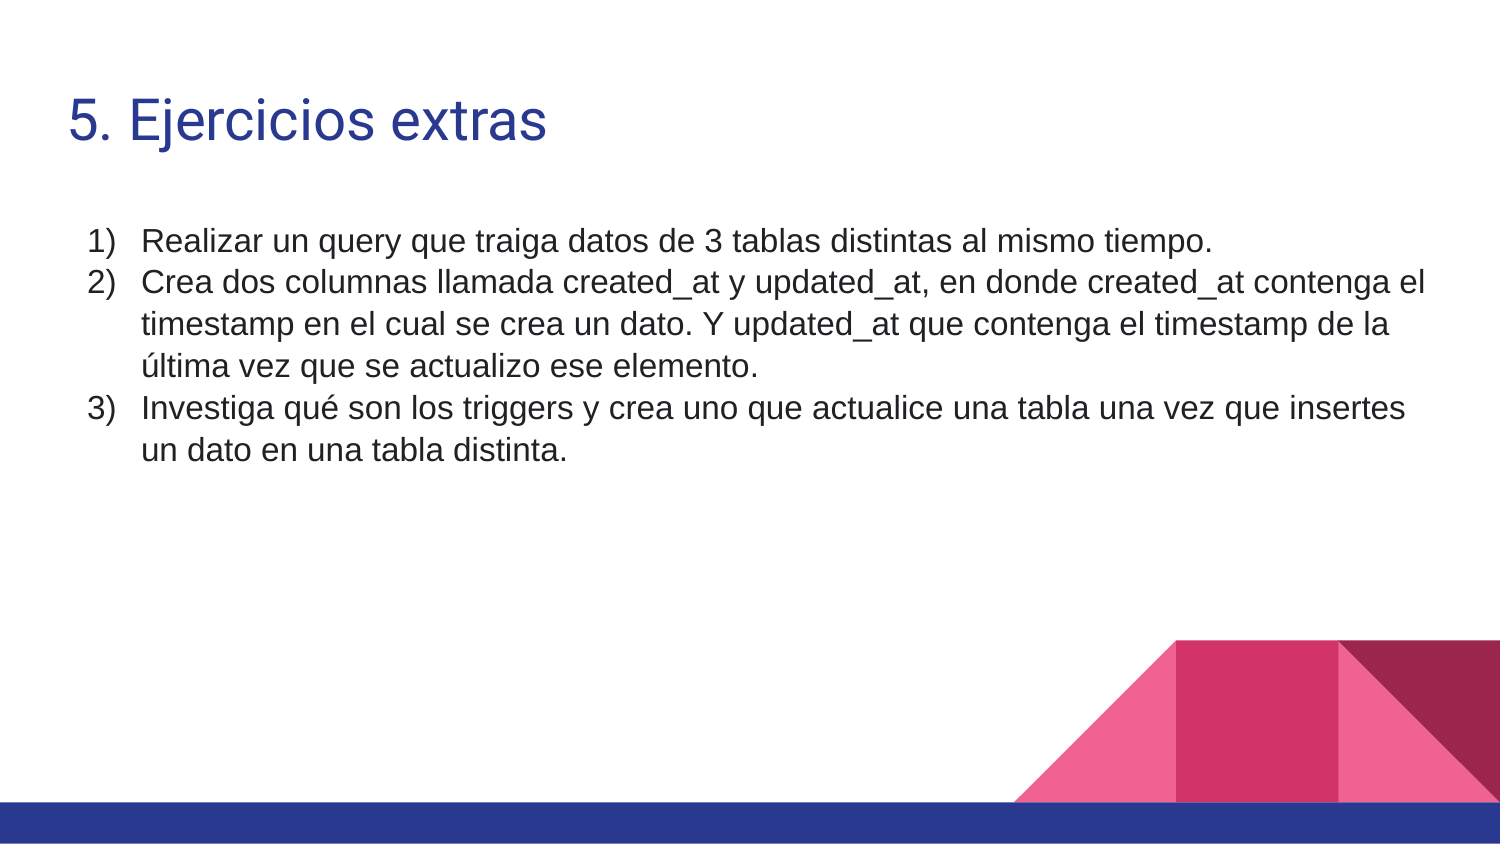

# 5. Ejercicios extras
Realizar un query que traiga datos de 3 tablas distintas al mismo tiempo.
Crea dos columnas llamada created_at y updated_at, en donde created_at contenga el timestamp en el cual se crea un dato. Y updated_at que contenga el timestamp de la última vez que se actualizo ese elemento.
Investiga qué son los triggers y crea uno que actualice una tabla una vez que insertes un dato en una tabla distinta.